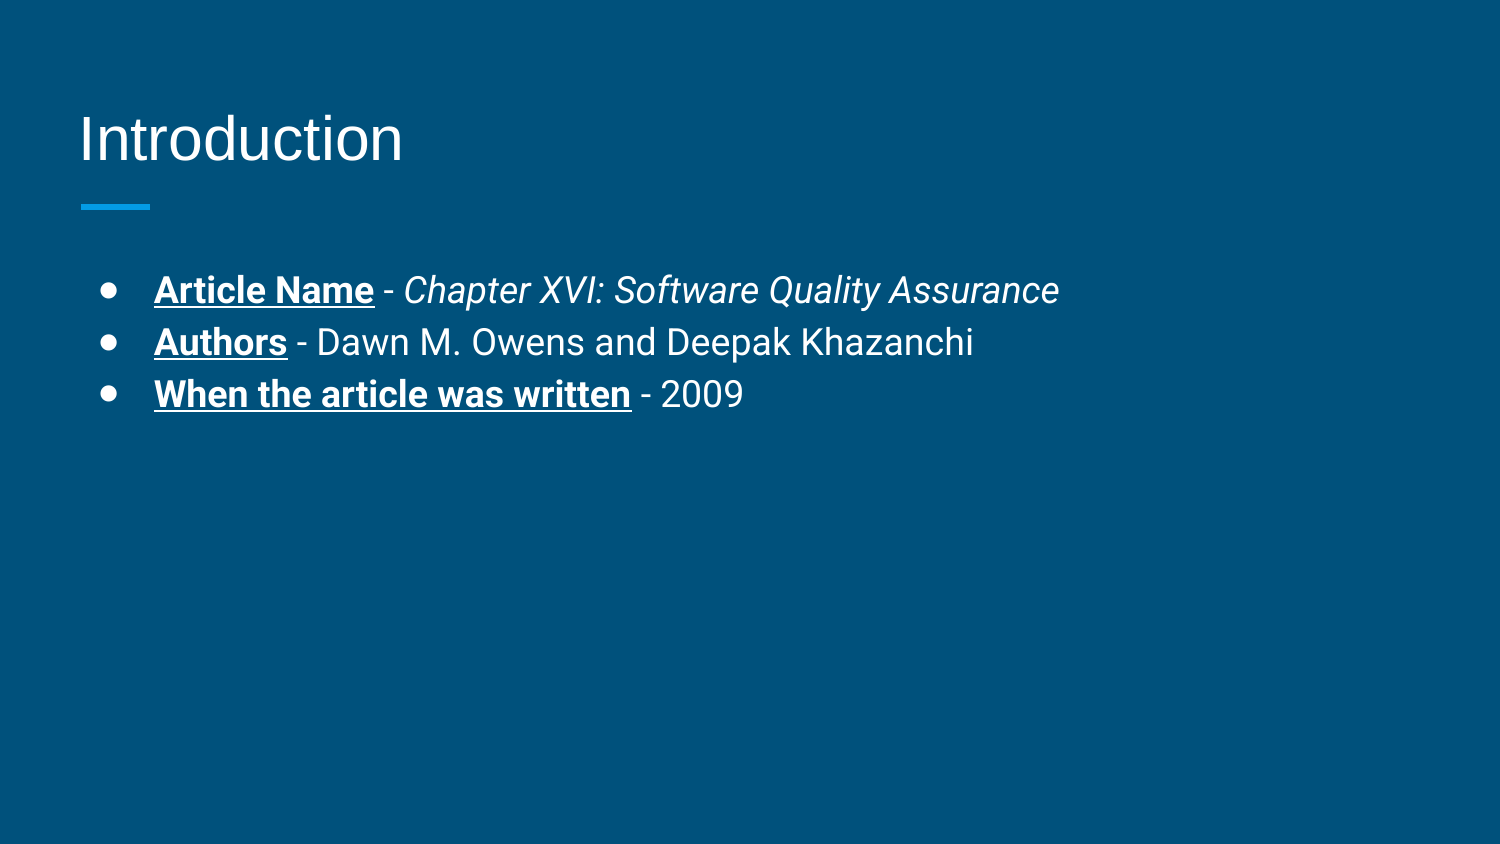

# Introduction
Article Name - Chapter XVI: Software Quality Assurance
Authors - Dawn M. Owens and Deepak Khazanchi
When the article was written - 2009